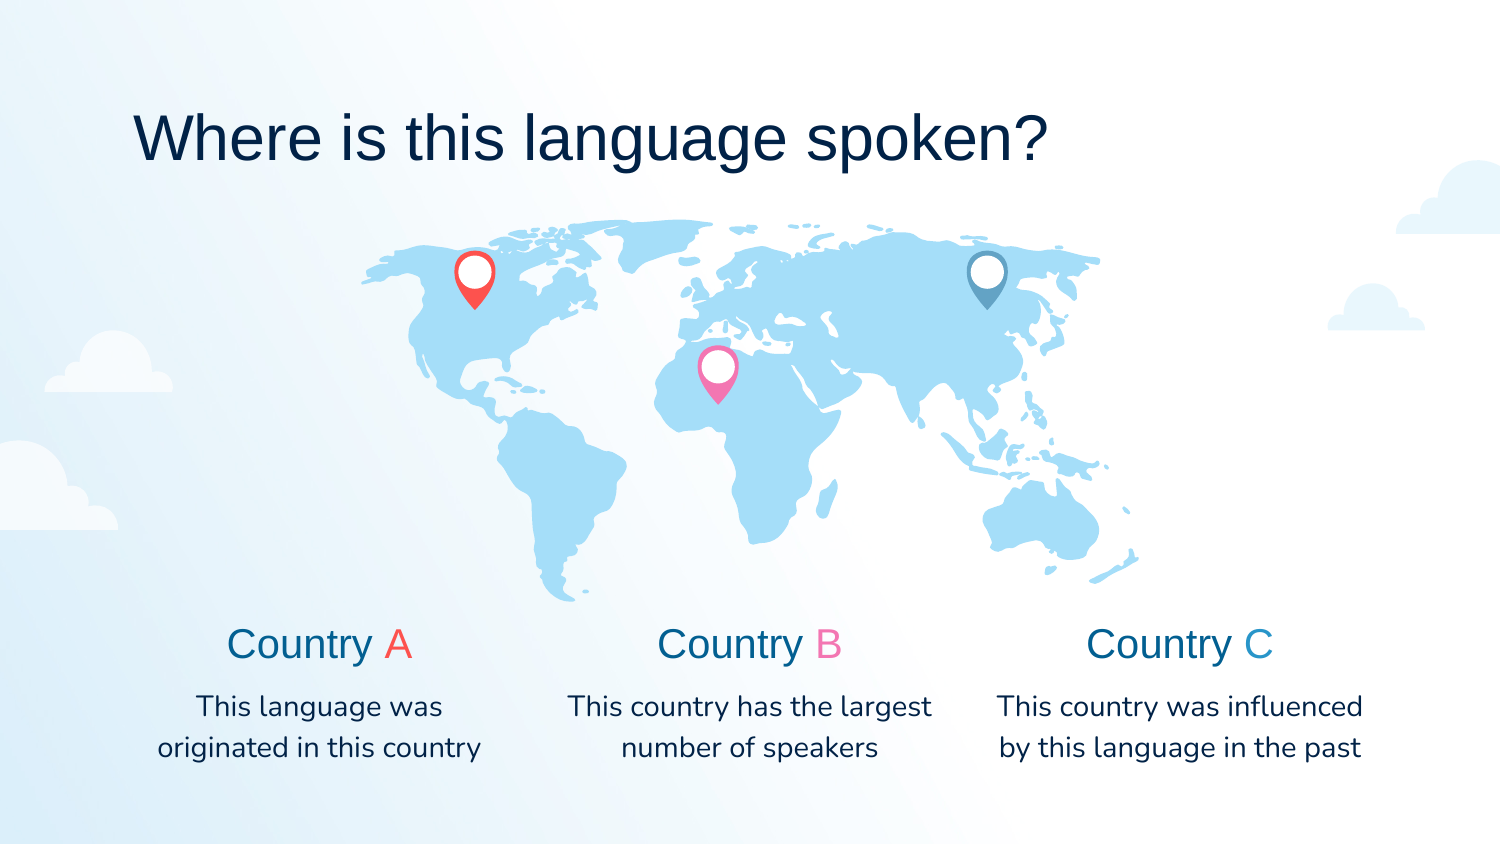

# Where is this language spoken?

Country A
Country C
Country B
This language was originated in this country
This country was influenced by this language in the past
This country has the largest number of speakers